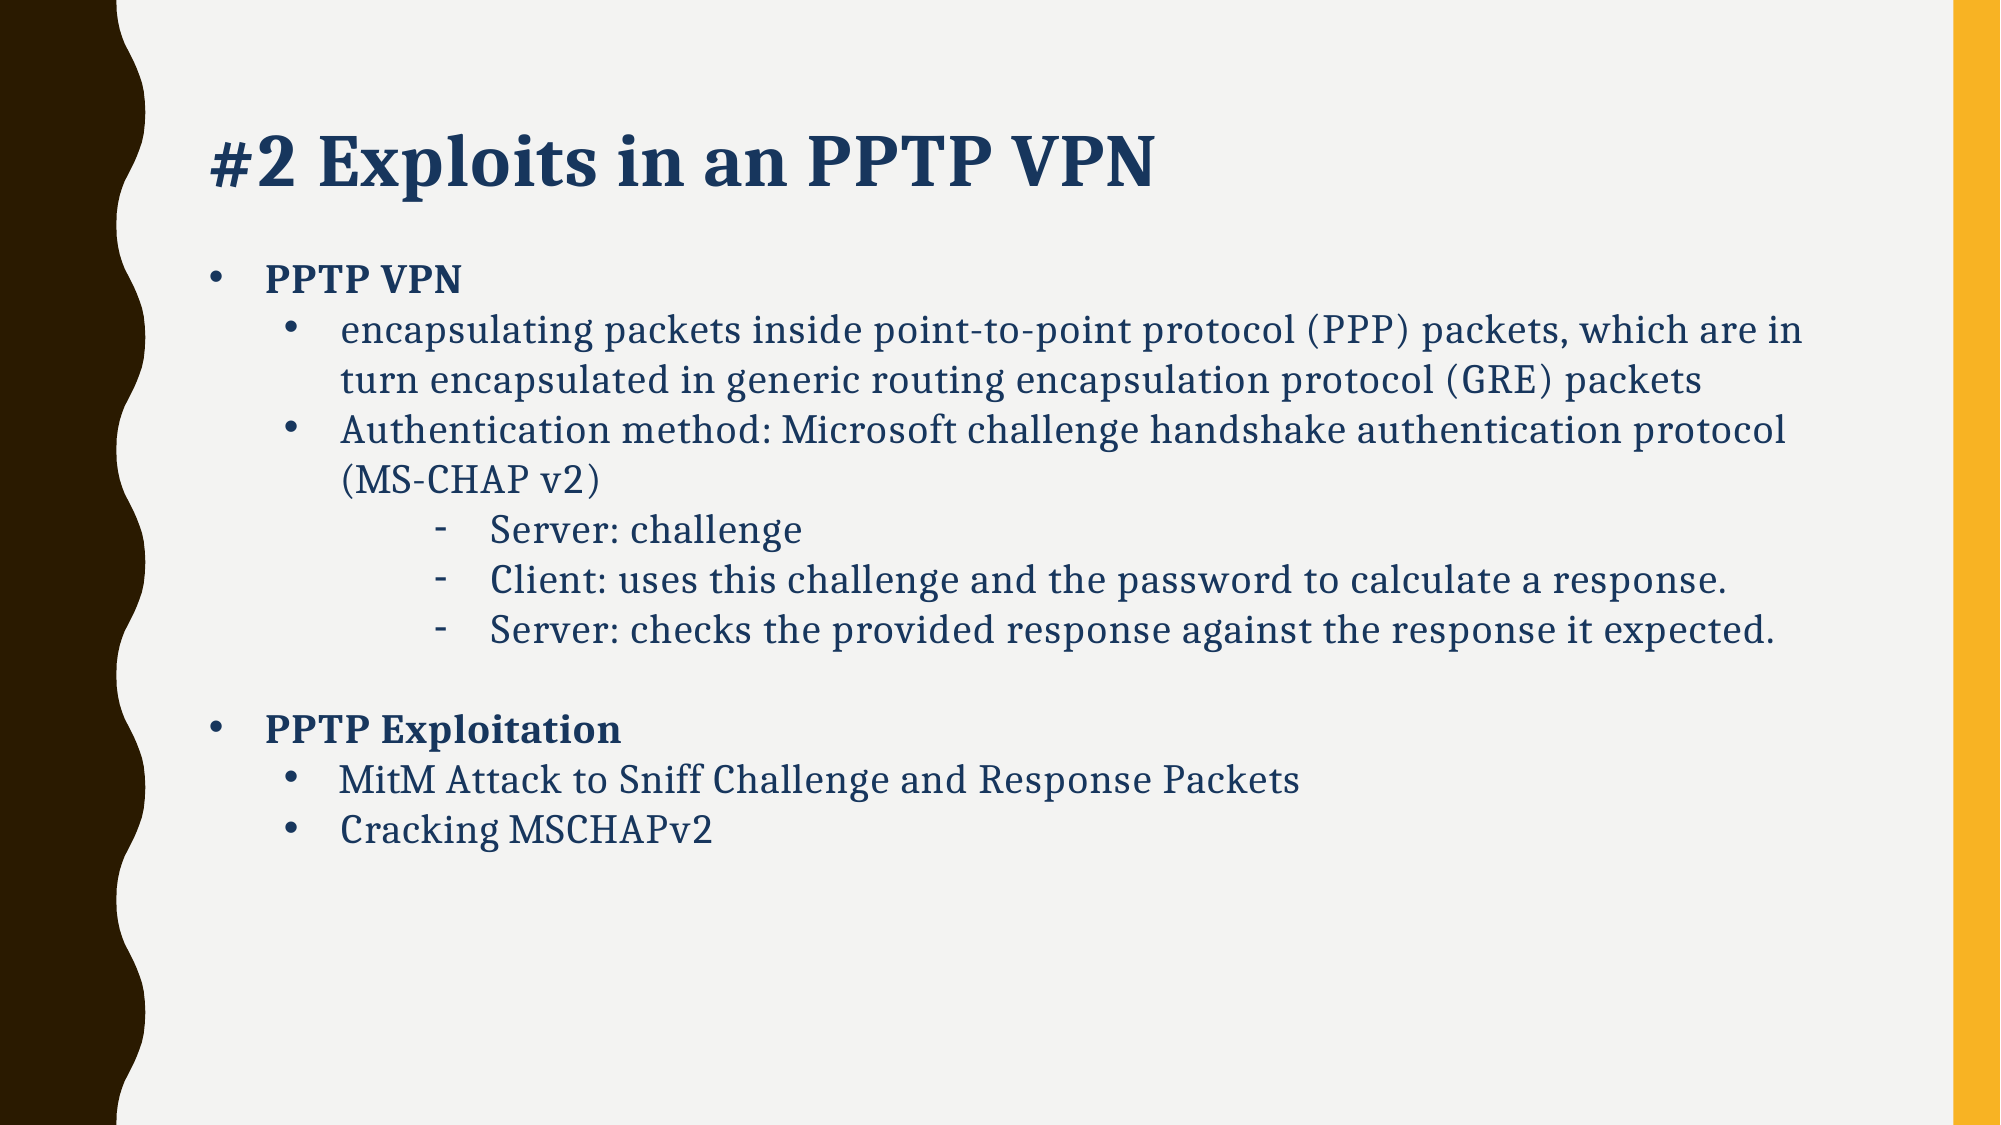

#2 Exploits in an PPTP VPN

PPTP VPN
encapsulating packets inside point-to-point protocol (PPP) packets, which are in turn encapsulated in generic routing encapsulation protocol (GRE) packets
Authentication method: Microsoft challenge handshake authentication protocol (MS-CHAP v2)
Server: challenge
Client: uses this challenge and the password to calculate a response.
Server: checks the provided response against the response it expected.

PPTP Exploitation
MitM Attack to Sniff Challenge and Response Packets
Cracking MSCHAPv2